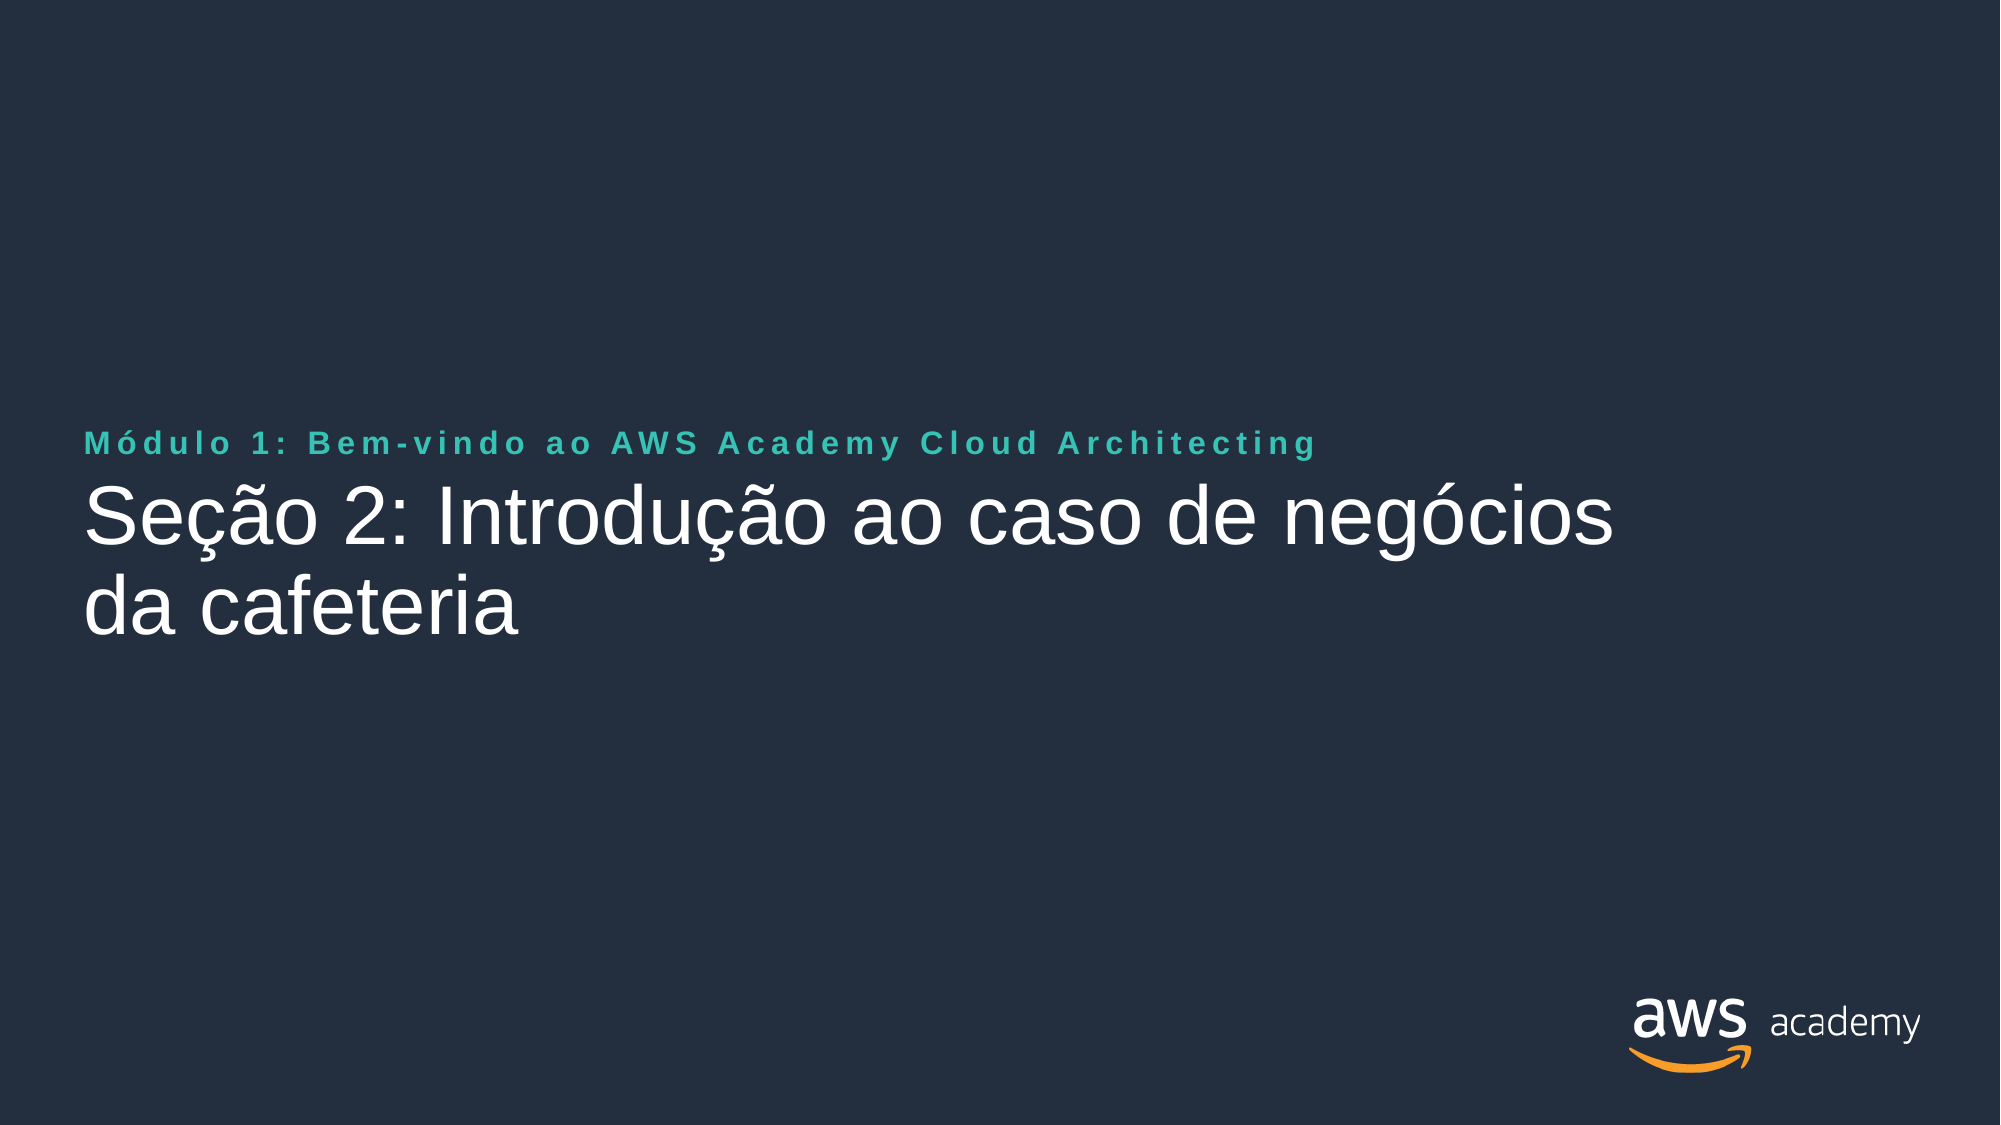

Módulo 1: Bem-vindo ao AWS Academy Cloud Architecting
# Seção 2: Introdução ao caso de negócios da cafeteria